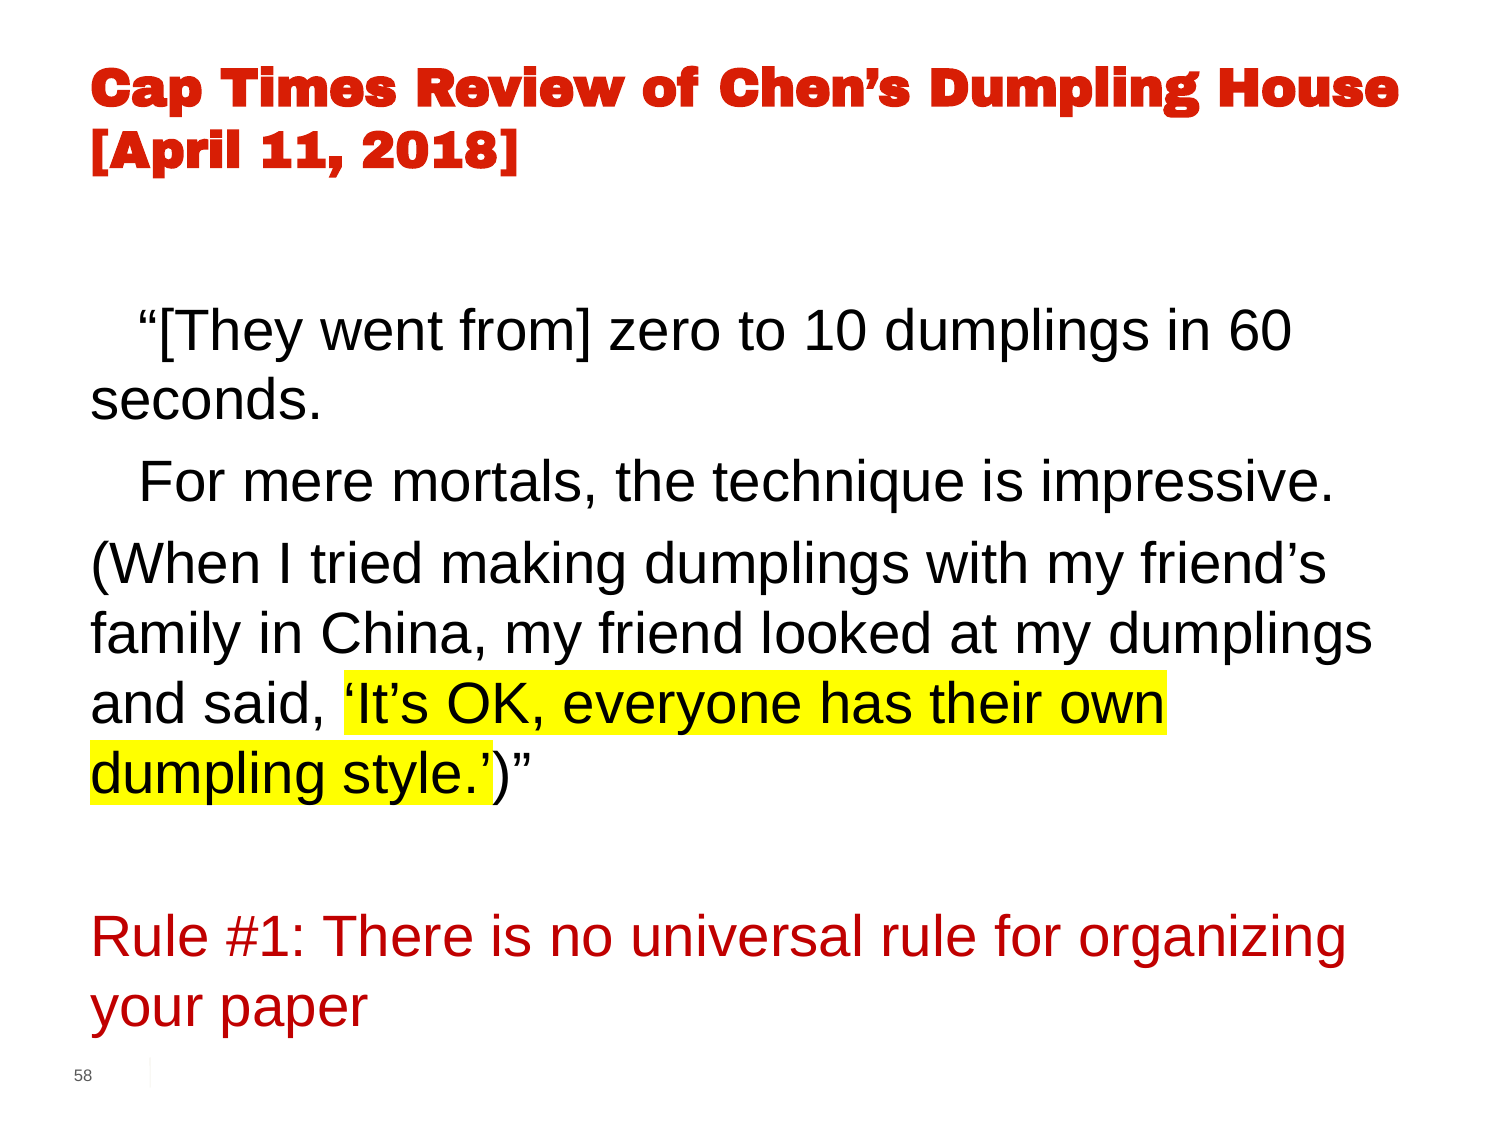

# Cap Times Review of Chen’s Dumpling House [April 11, 2018]
   “[They went from] zero to 10 dumplings in 60 seconds.
   For mere mortals, the technique is impressive.
(When I tried making dumplings with my friend’s family in China, my friend looked at my dumplings and said, ‘It’s OK, everyone has their own dumpling style.’)”

Rule #1: There is no universal rule for organizing your paper

58